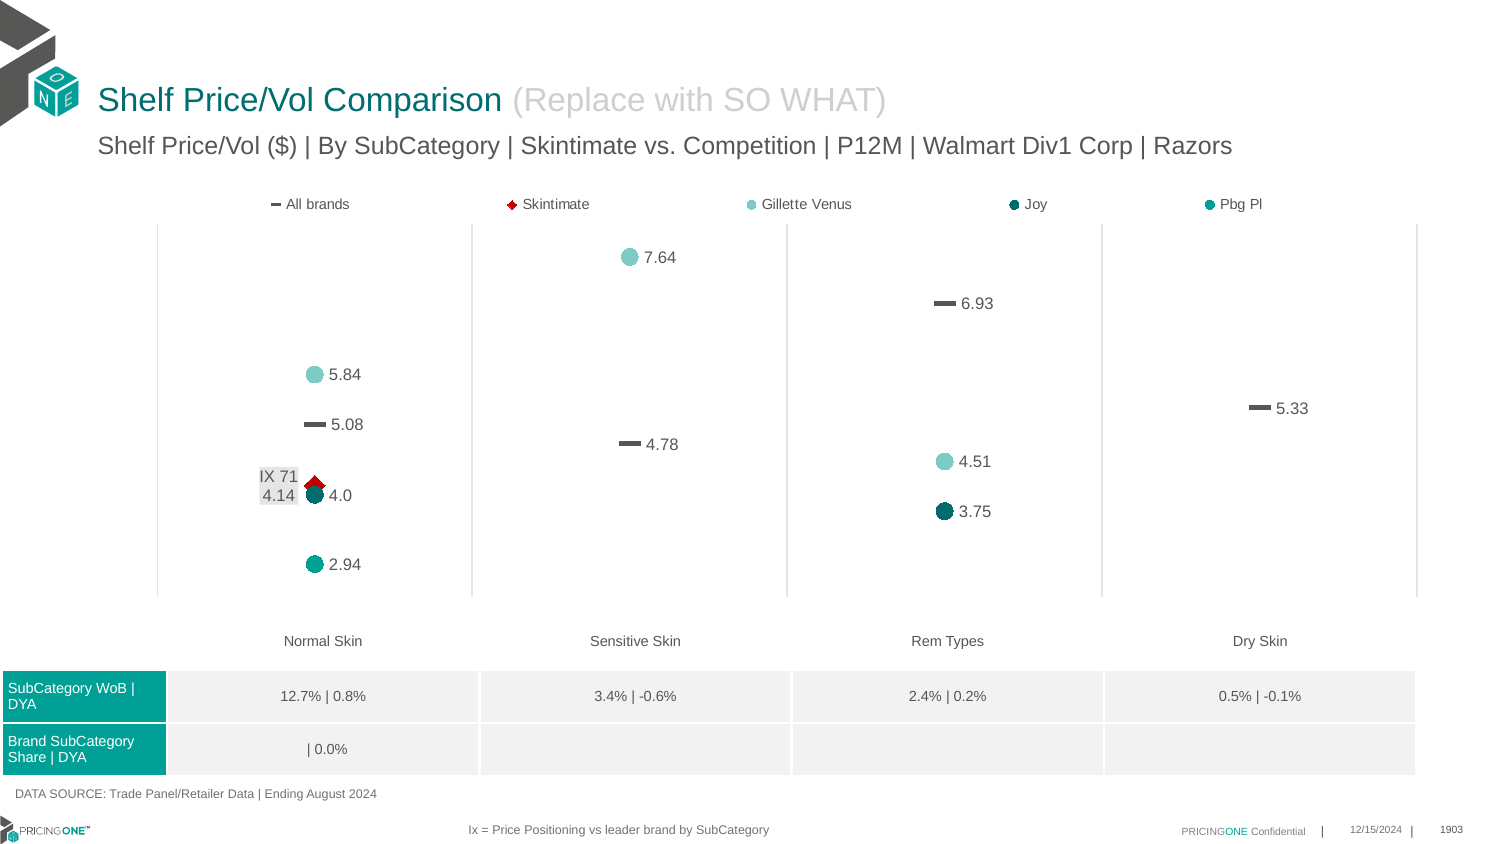

# Shelf Price/Vol Comparison (Replace with SO WHAT)
Shelf Price/Vol ($) | By SubCategory | Skintimate vs. Competition | P12M | Walmart Div1 Corp | Razors

### Chart

| Category | All brands | Skintimate | Gillette Venus | Joy | Pbg Pl |
|---|---|---|---|---|---|
| IX 71 | 5.08 | 4.14 | 5.84 | 4.0 | 2.94 |
| None | 4.78 | None | 7.64 | None | None |
| None | 6.93 | None | 4.51 | 3.75 | None |
| None | 5.33 | None | None | None | None |
|  | Normal Skin | Sensitive Skin | Rem Types | Dry Skin |
| --- | --- | --- | --- | --- |
| SubCategory WoB | DYA | 12.7% | 0.8% | 3.4% | -0.6% | 2.4% | 0.2% | 0.5% | -0.1% |
| Brand SubCategory Share | DYA | | 0.0% |  |  |  |
DATA SOURCE: Trade Panel/Retailer Data | Ending August 2024
Ix = Price Positioning vs leader brand by SubCategory
12/15/2024
1903